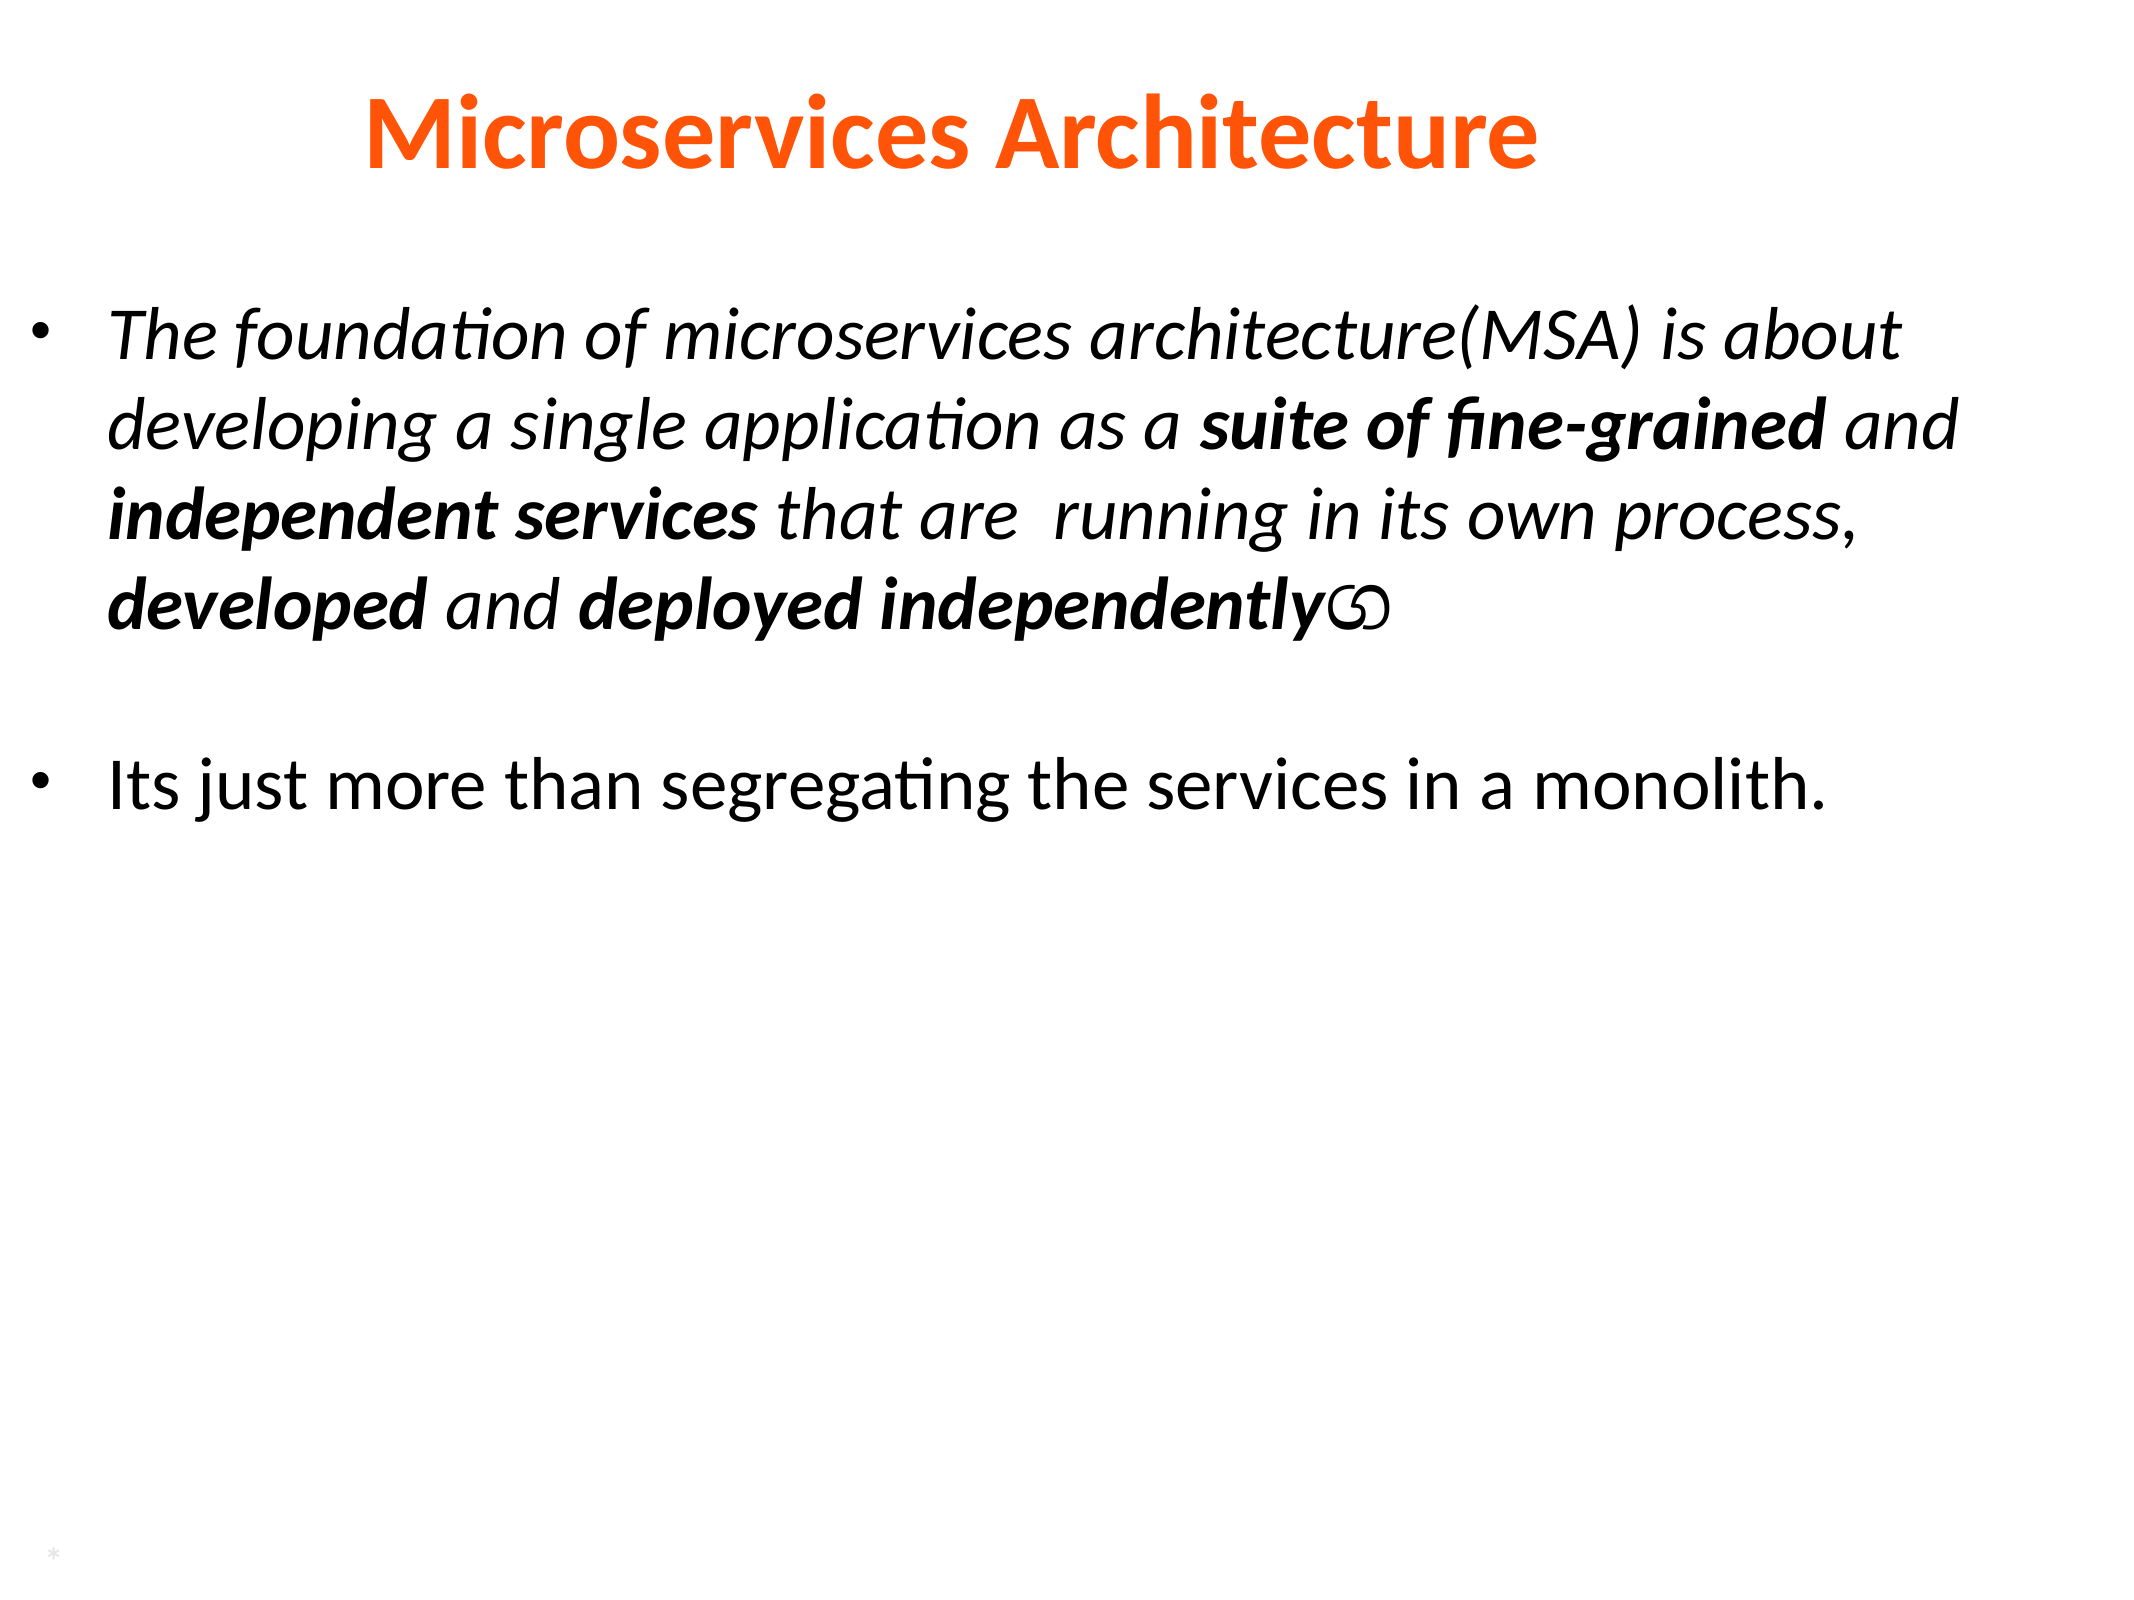

# Microservices Architecture
The foundation of microservices architecture(MSA) is about developing a single application as a suite of fine-grained and independent services that are  running in its own process, developed and deployed independentlyග

Its just more than segregating the services in a monolith.

*